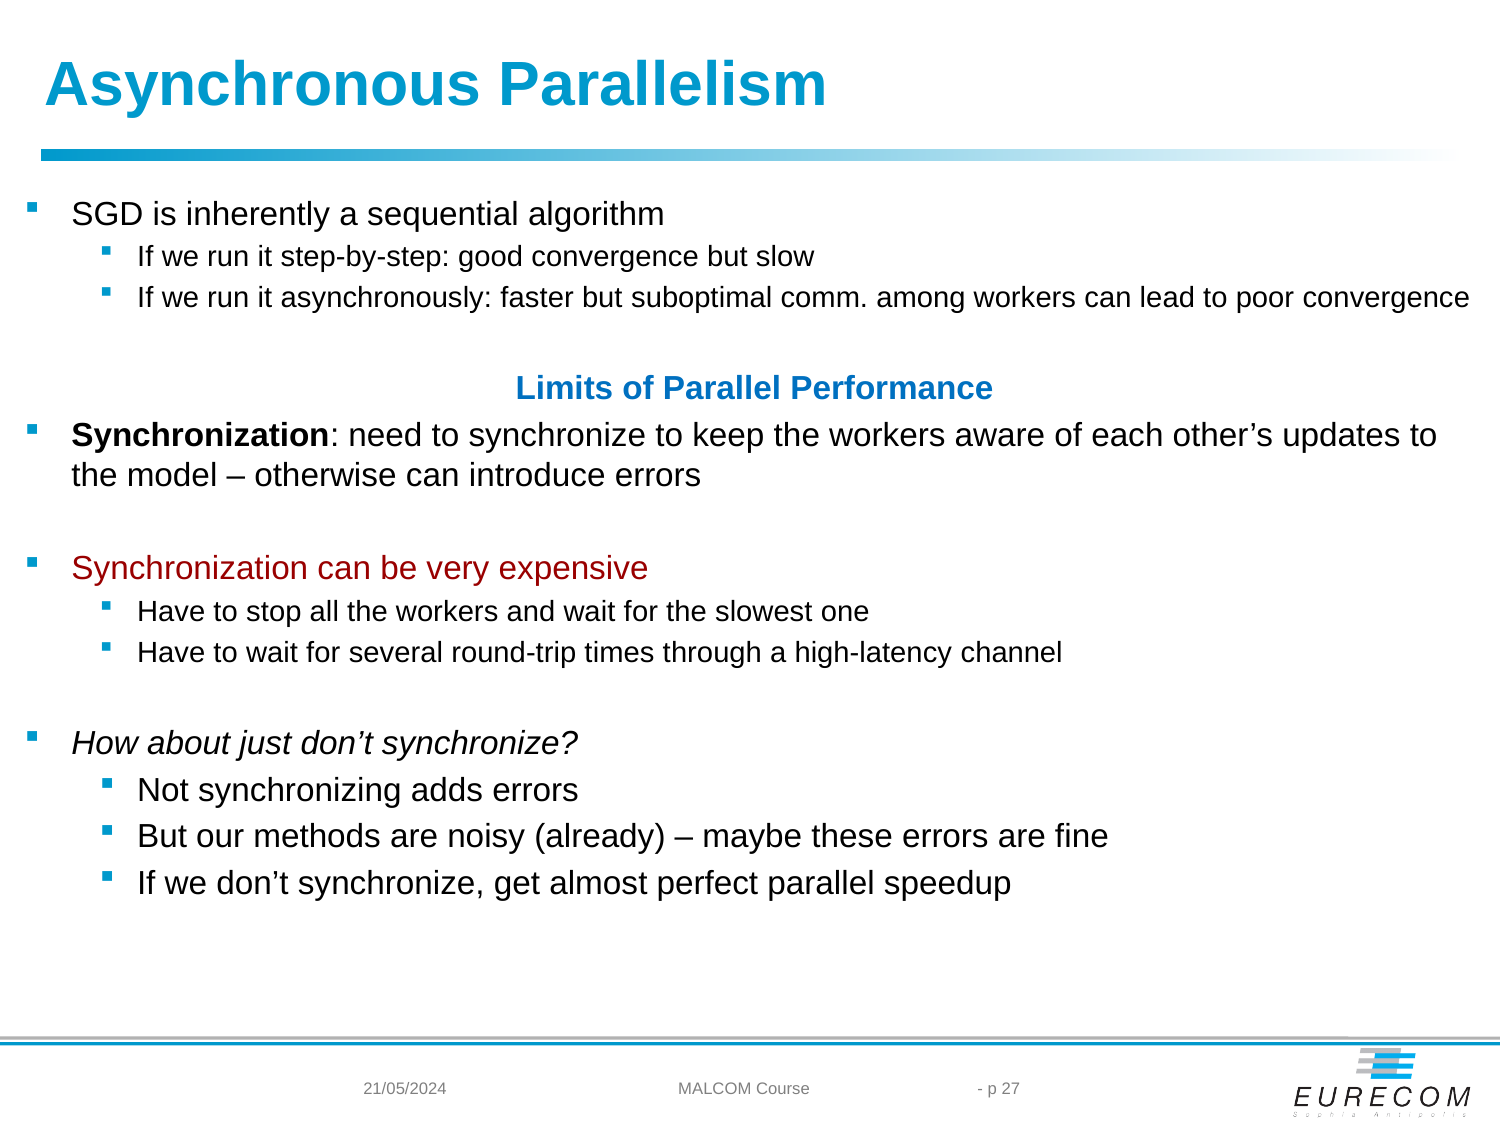

Asynchronous Parallelism
SGD is inherently a sequential algorithm
If we run it step-by-step: good convergence but slow
If we run it asynchronously: faster but suboptimal comm. among workers can lead to poor convergence

Limits of Parallel Performance
Synchronization: need to synchronize to keep the workers aware of each other’s updates to the model – otherwise can introduce errors

Synchronization can be very expensive
Have to stop all the workers and wait for the slowest one
Have to wait for several round-trip times through a high-latency channel

How about just don’t synchronize?
Not synchronizing adds errors
But our methods are noisy (already) – maybe these errors are fine
If we don’t synchronize, get almost perfect parallel speedup
21/05/2024
MALCOM Course
- p 27